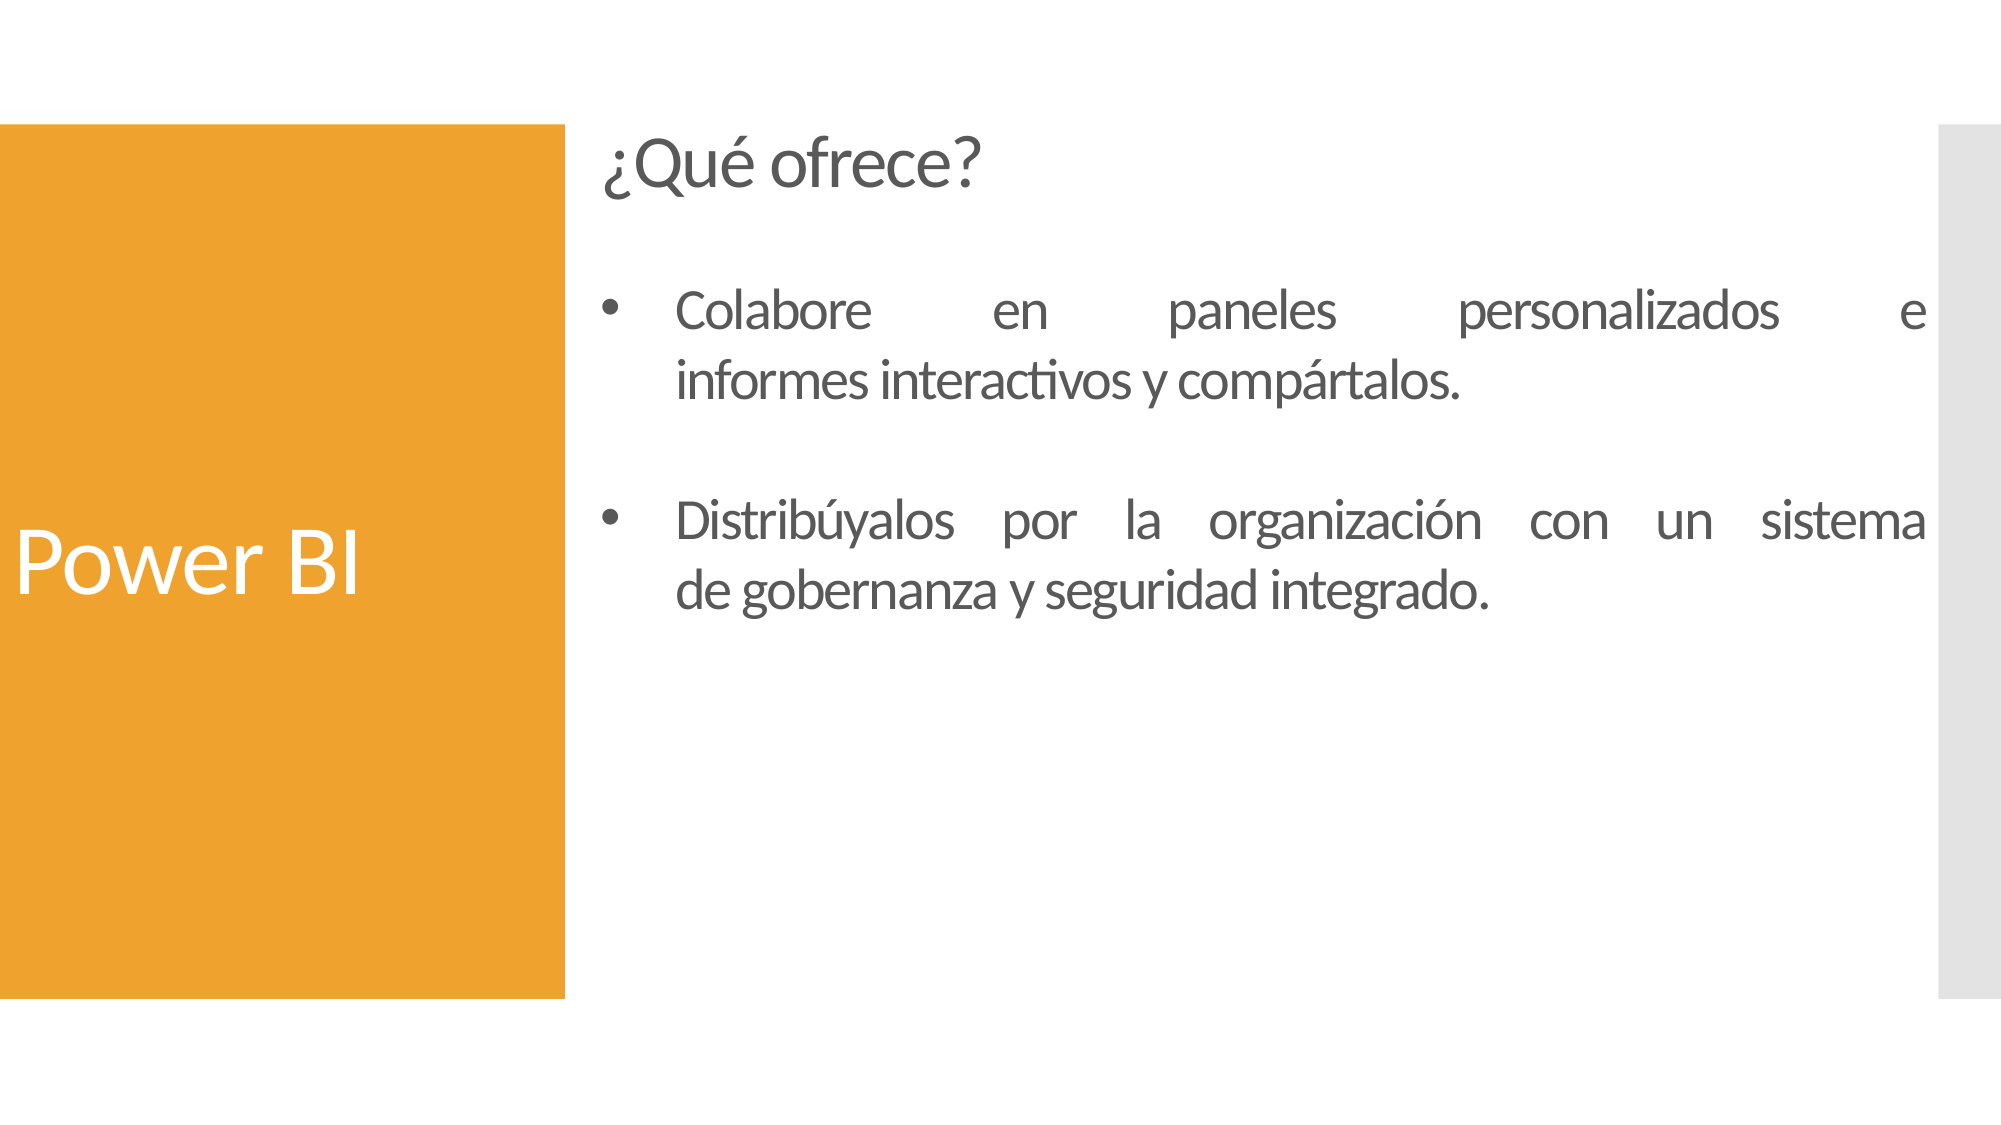

¿Qué ofrece?
# Power BI
Colabore en paneles personalizados e informes interactivos y compártalos.

Distribúyalos por la organización con un sistema de gobernanza y seguridad integrado.